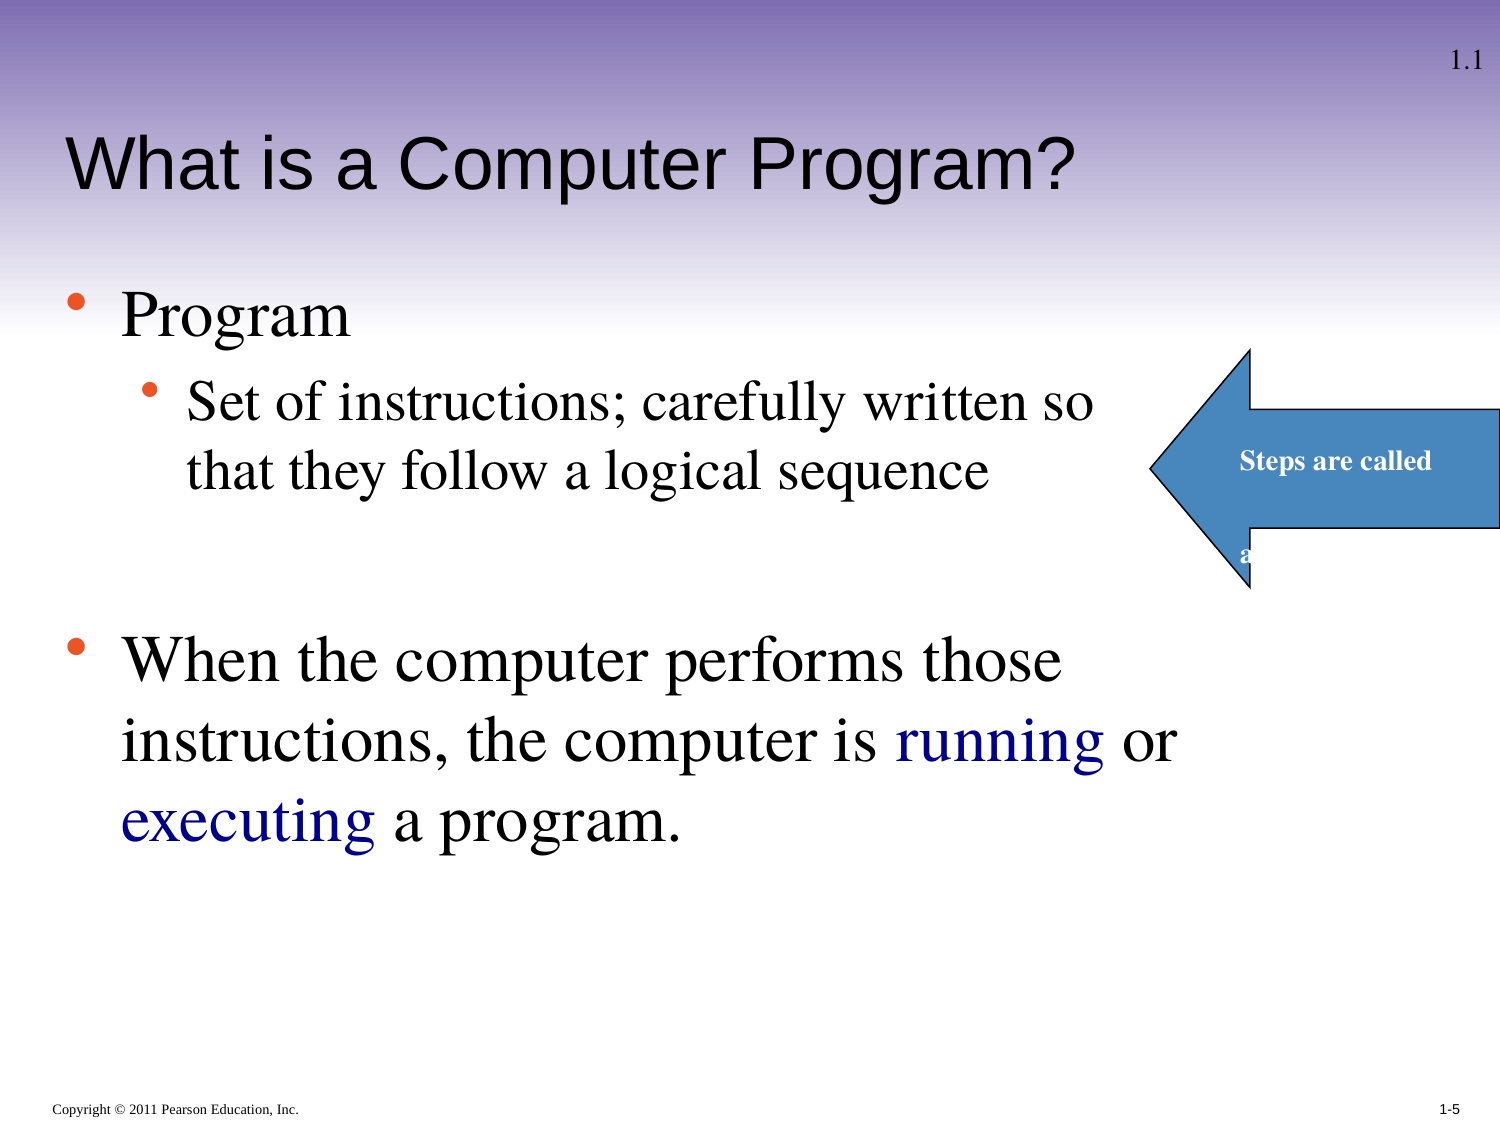

1.1
# What is a Computer Program?
Program
Set of instructions; carefully written so
that they follow a logical sequence

When the computer performs those instructions, the computer is running or executing a program.

Steps are called
an ALGORITHM
1-5